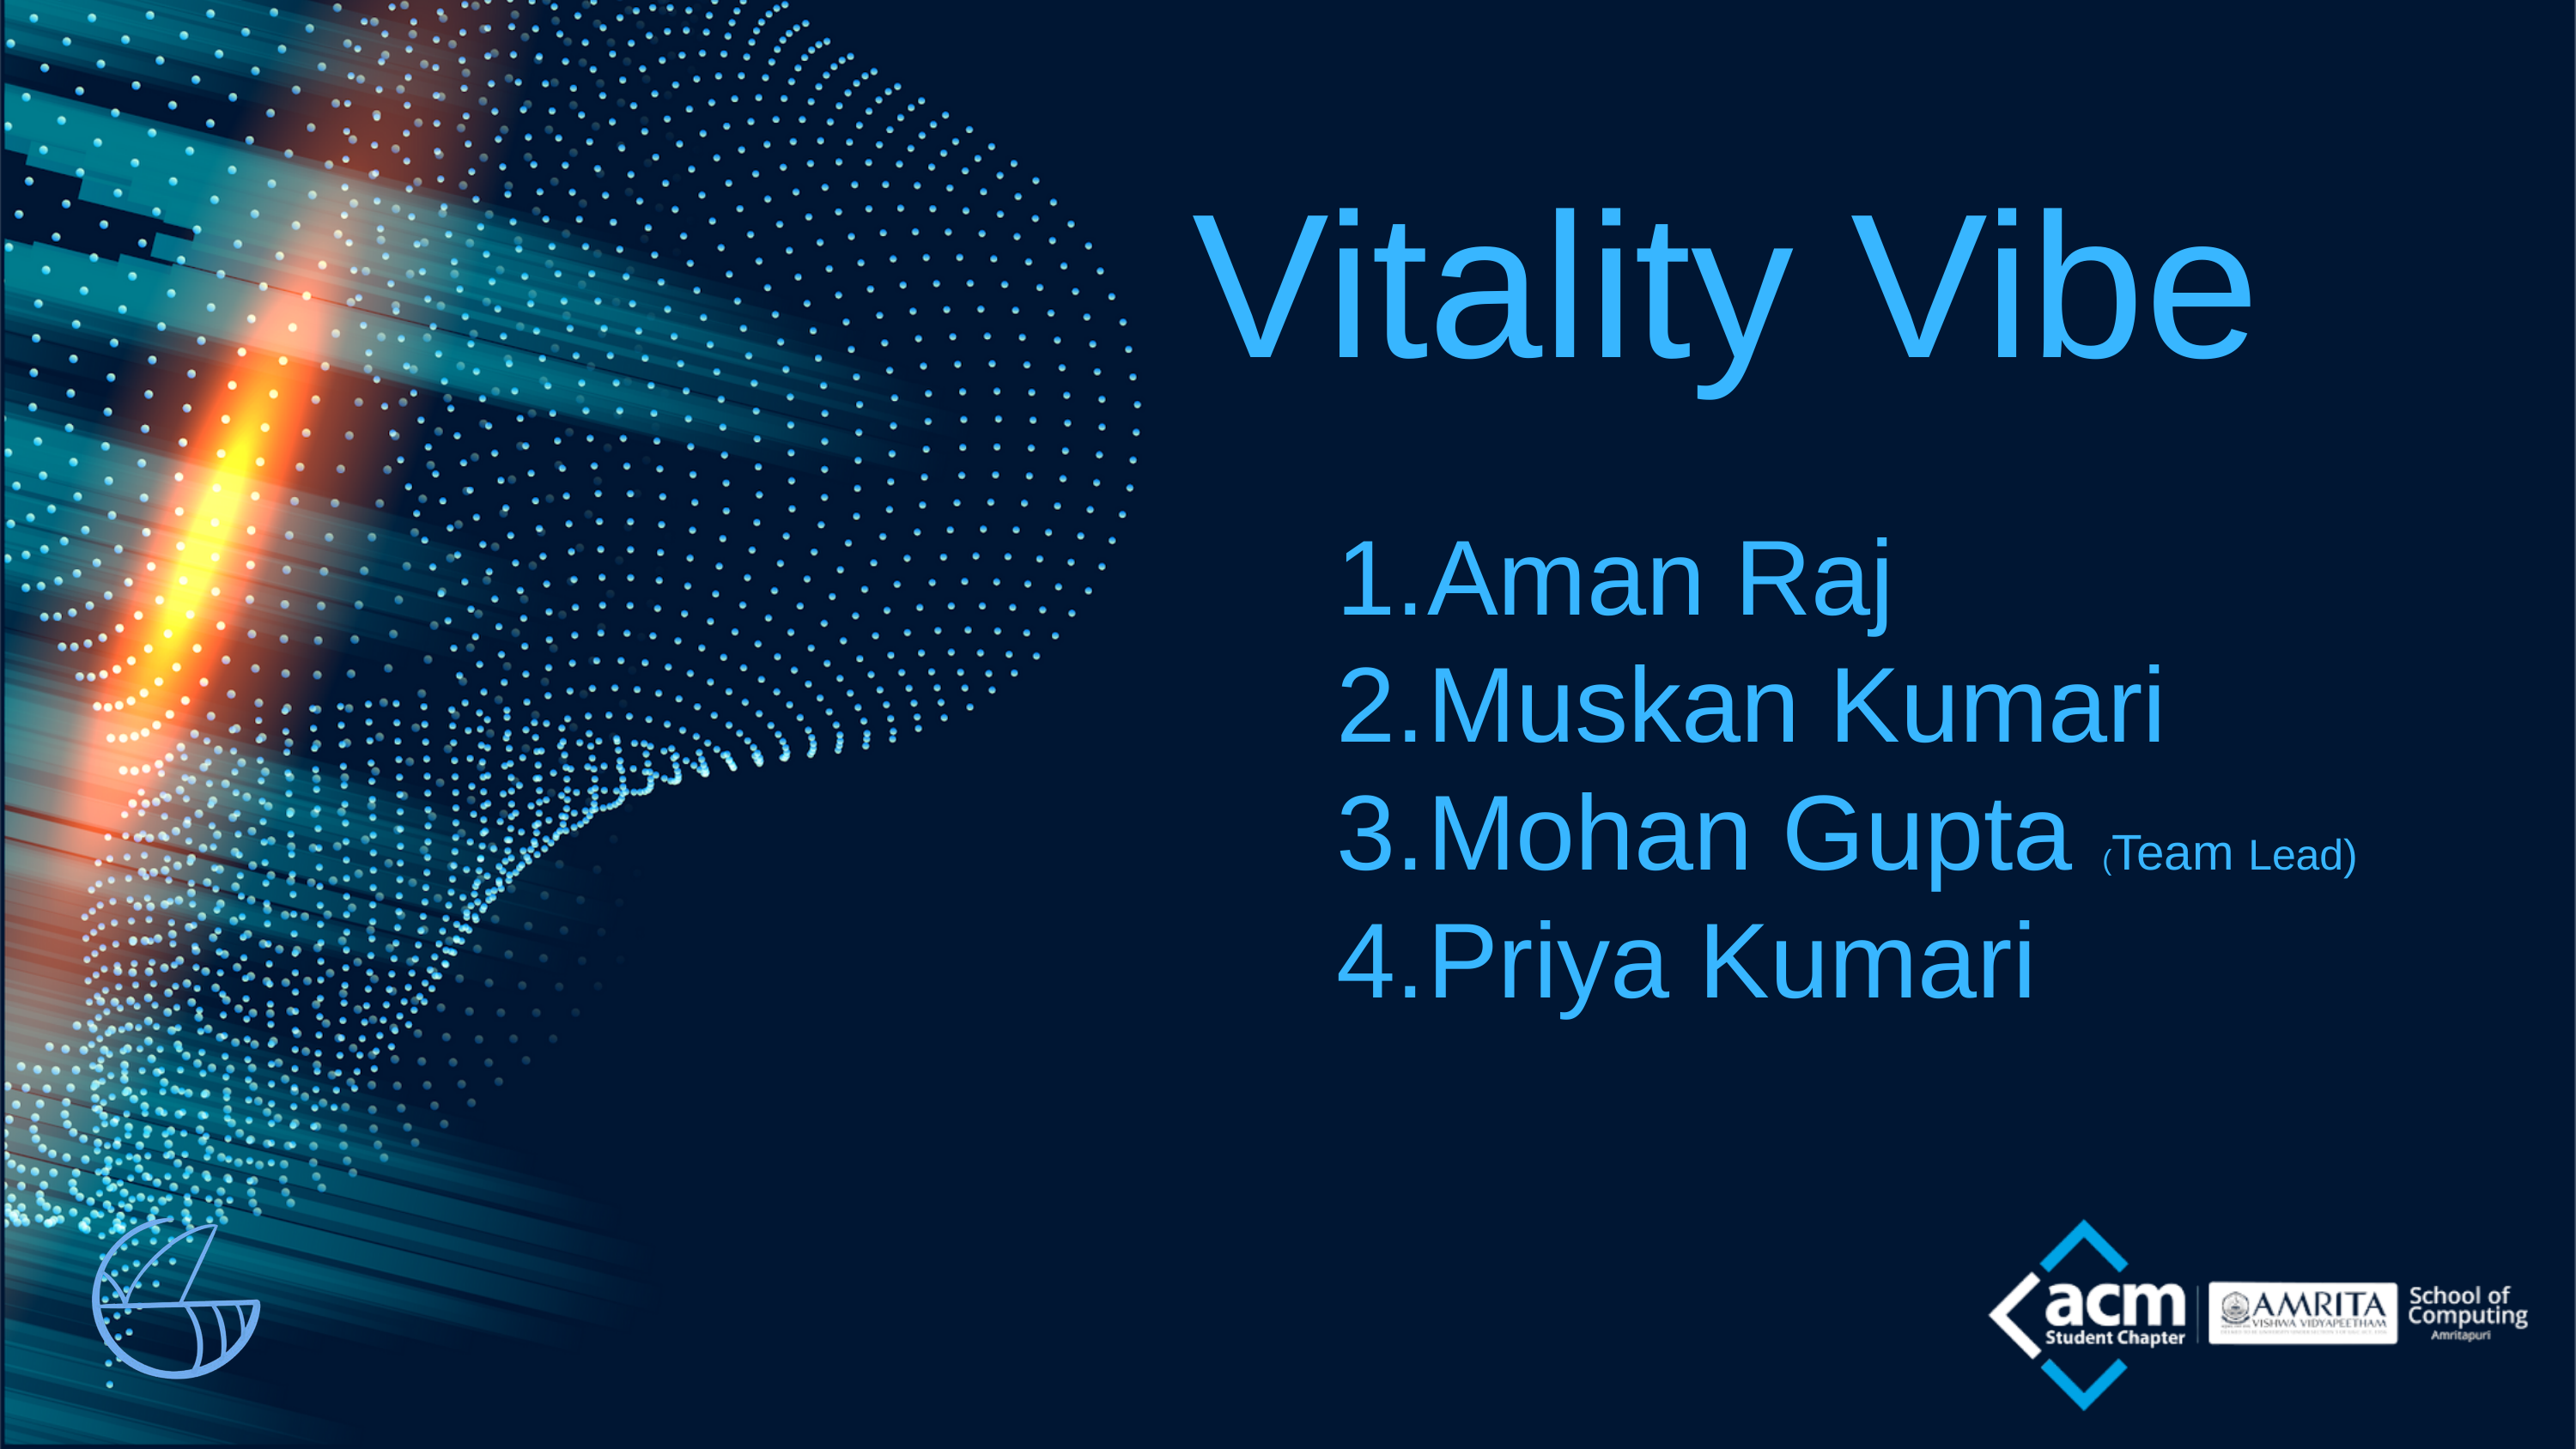

Vitality Vibe
Aman Raj
Muskan Kumari
Mohan Gupta (Team Lead)
Priya Kumari